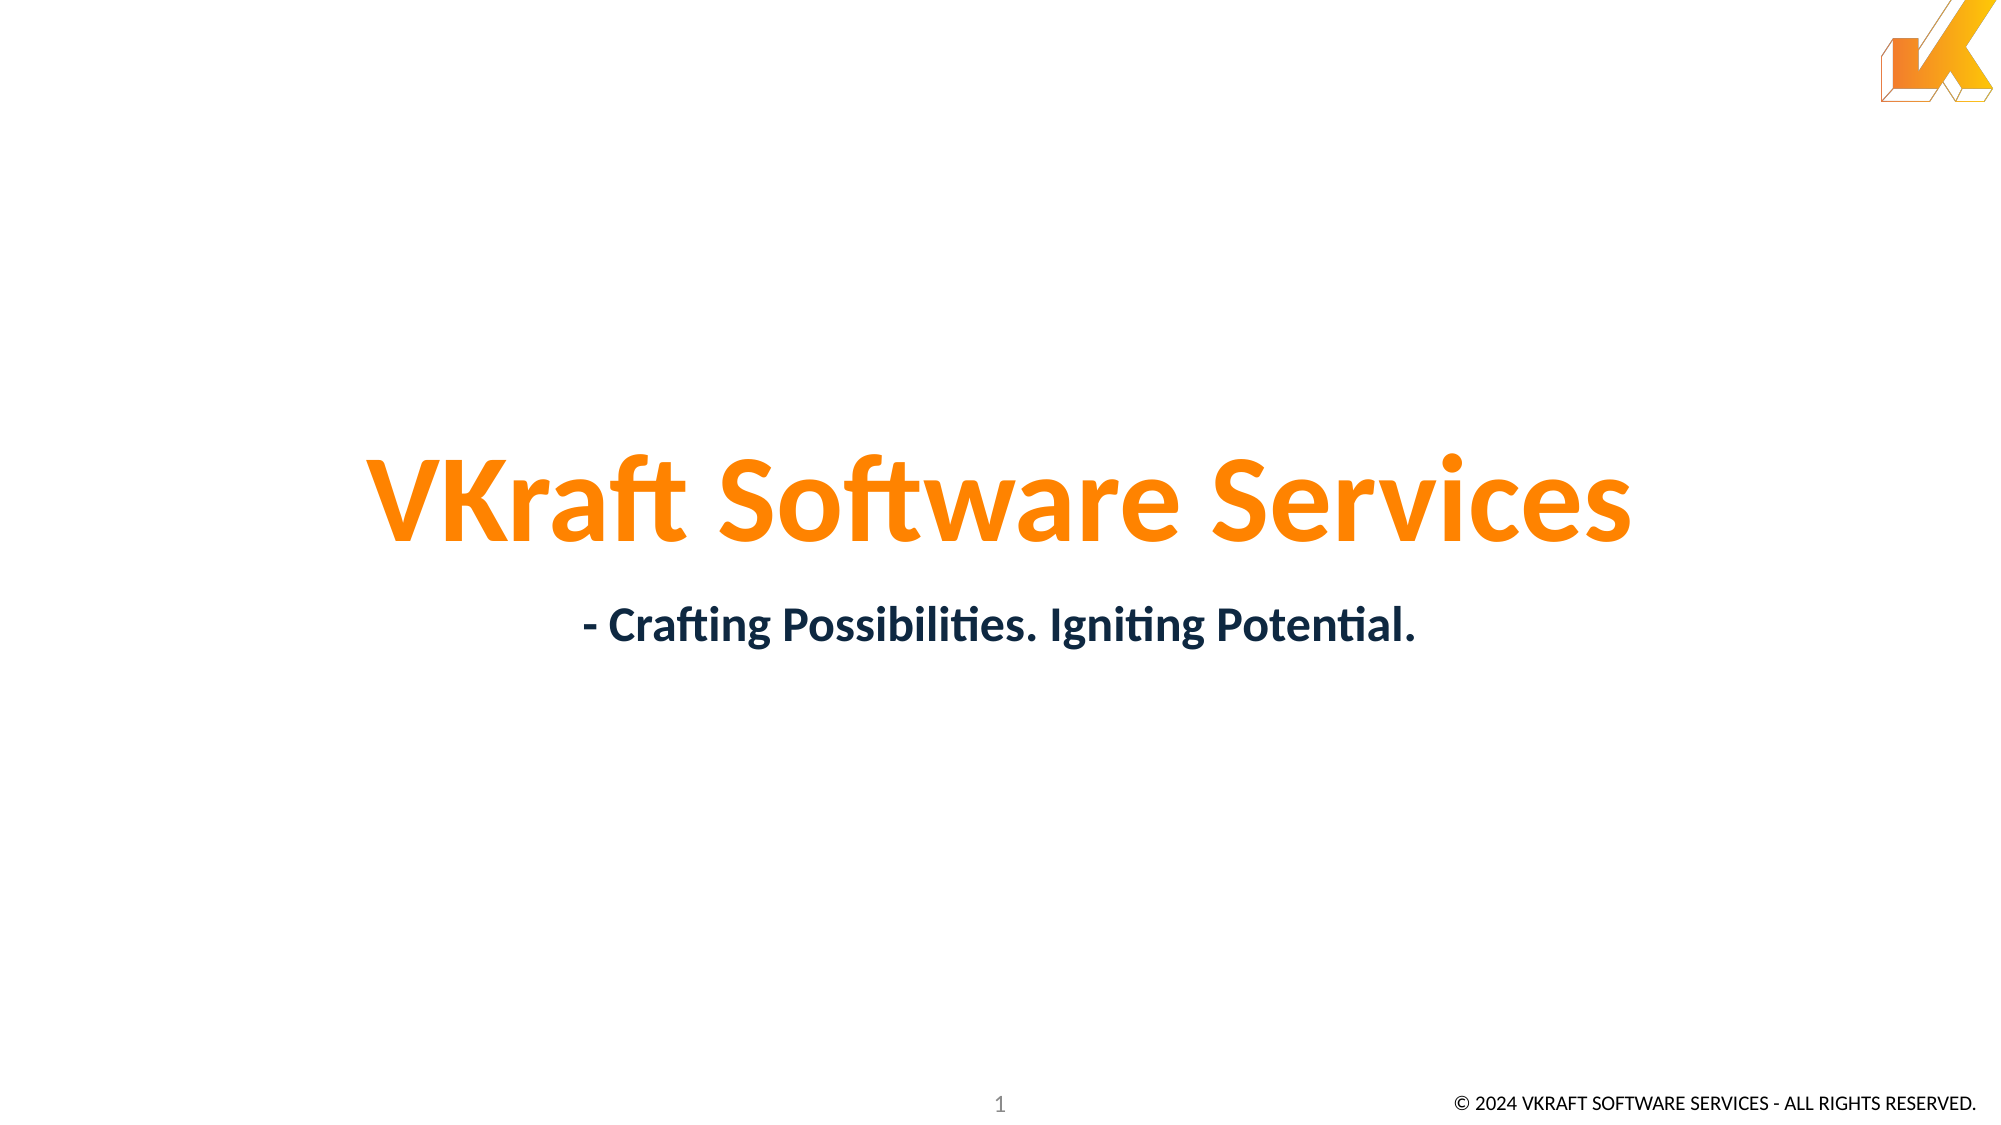

# VKraft Software Services
- Crafting Possibilities. Igniting Potential.